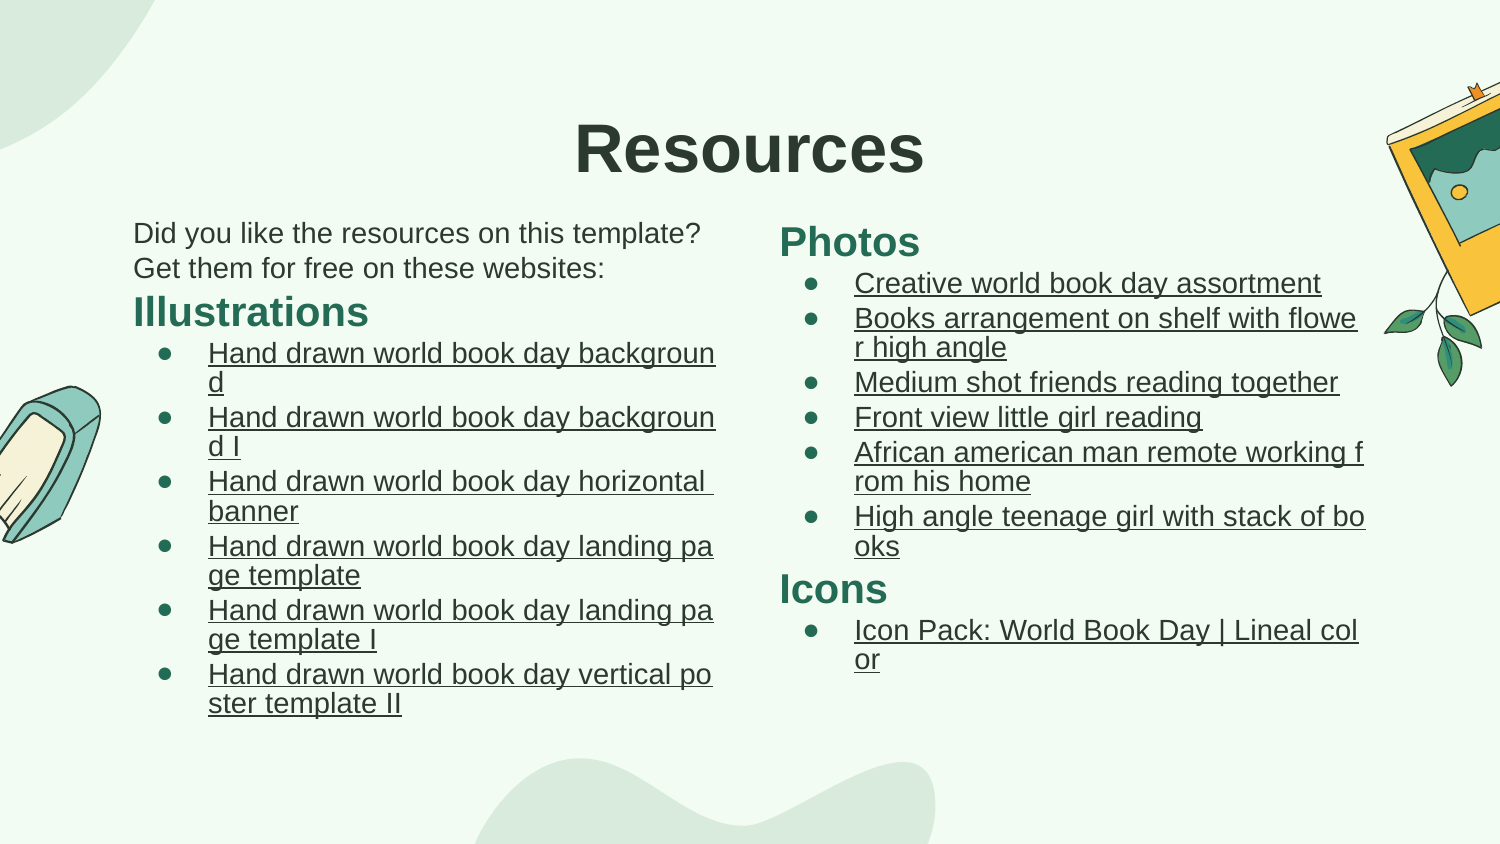

# Resources
Did you like the resources on this template? Get them for free on these websites:
Illustrations
Hand drawn world book day background
Hand drawn world book day background I
Hand drawn world book day horizontal banner
Hand drawn world book day landing page template
Hand drawn world book day landing page template I
Hand drawn world book day vertical poster template II
Photos
Creative world book day assortment
Books arrangement on shelf with flower high angle
Medium shot friends reading together
Front view little girl reading
African american man remote working from his home
High angle teenage girl with stack of books
Icons
Icon Pack: World Book Day | Lineal color